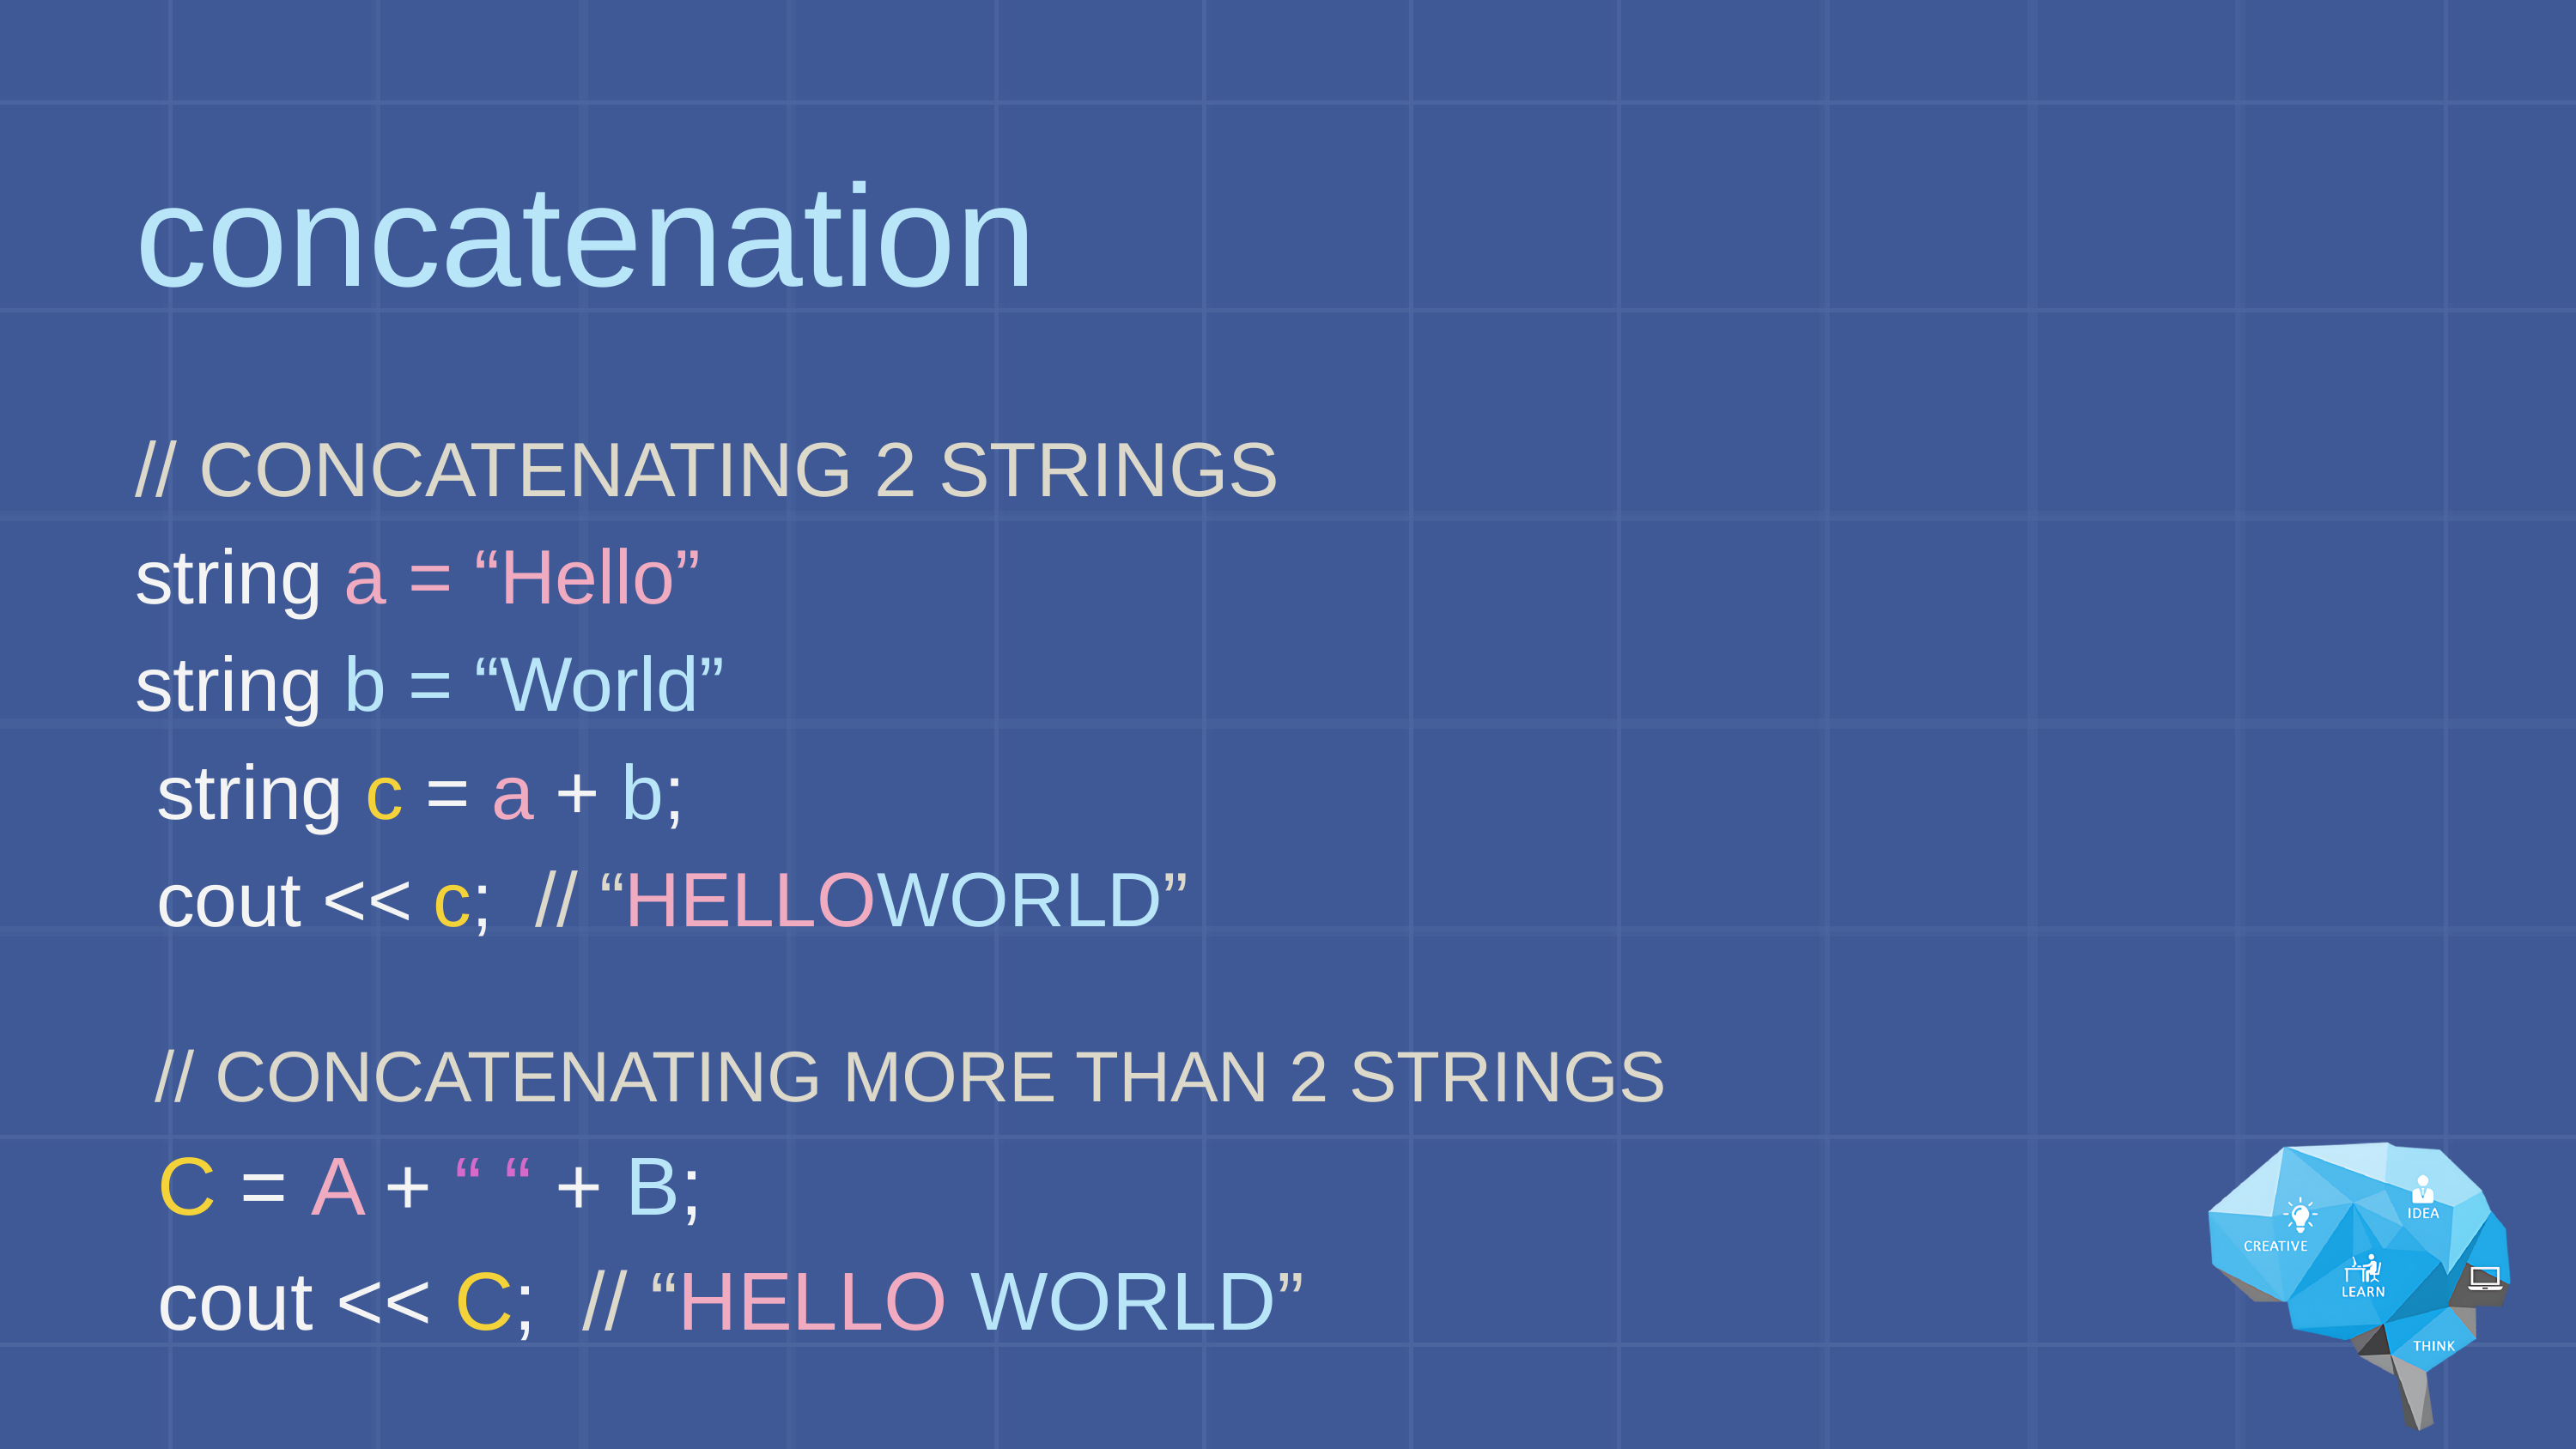

| concatenation |
| --- |
| // CONCATENATING 2 STRINGS string a = “Hello” string b = “World” string c = a + b; cout << c; // “HELLOWORLD” |
| // CONCATENATING MORE THAN 2 STRINGS C = A + “ “ + B; cout << C; // “HELLO WORLD” |